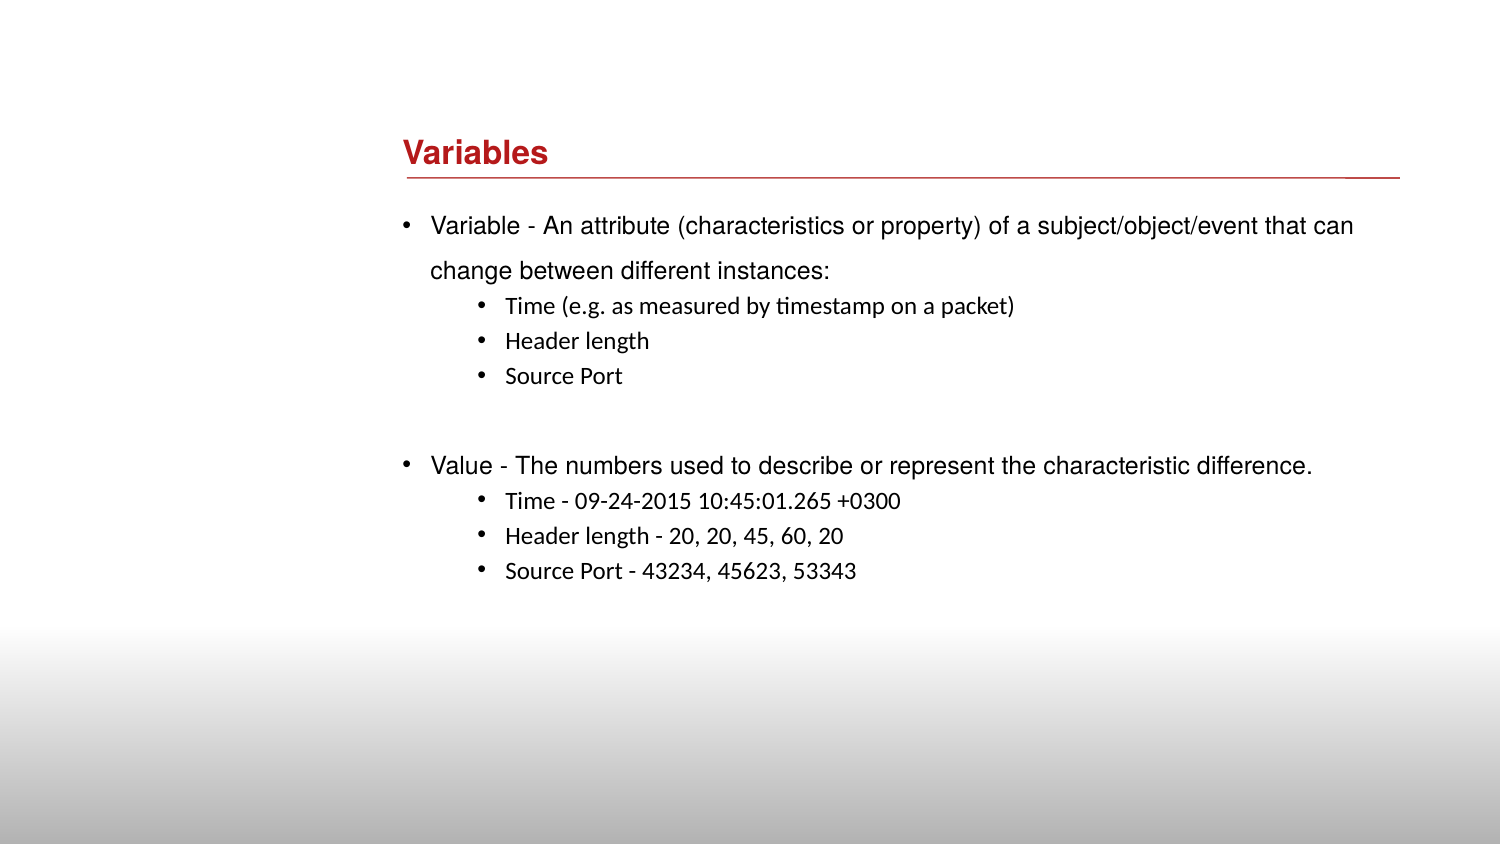

# Variables
Variable - An attribute (characteristics or property) of a subject/object/event that can change between different instances:
Time (e.g. as measured by timestamp on a packet)
Header length
Source Port

Value - The numbers used to describe or represent the characteristic difference.
Time - 09-24-2015 10:45:01.265 +0300
Header length - 20, 20, 45, 60, 20
Source Port - 43234, 45623, 53343